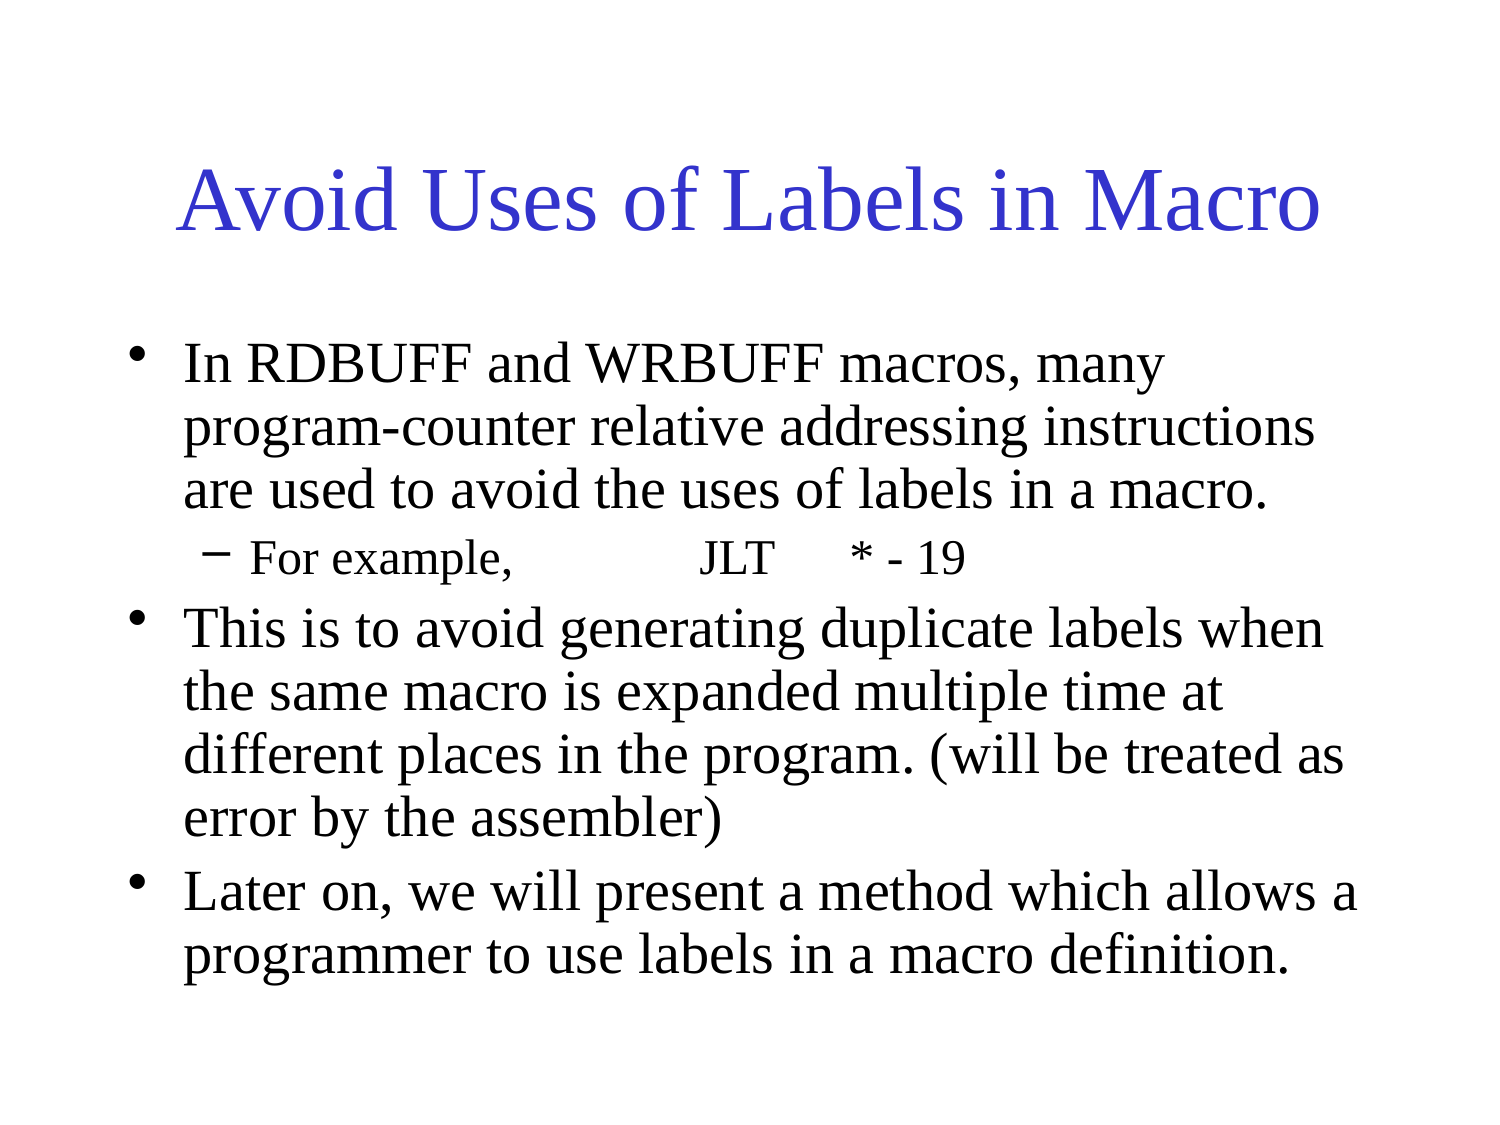

# Avoid Uses of Labels in Macro
In RDBUFF and WRBUFF macros, many program-counter relative addressing instructions are used to avoid the uses of labels in a macro.
For example, 		JLT 	* - 19
This is to avoid generating duplicate labels when the same macro is expanded multiple time at different places in the program. (will be treated as error by the assembler)
Later on, we will present a method which allows a programmer to use labels in a macro definition.